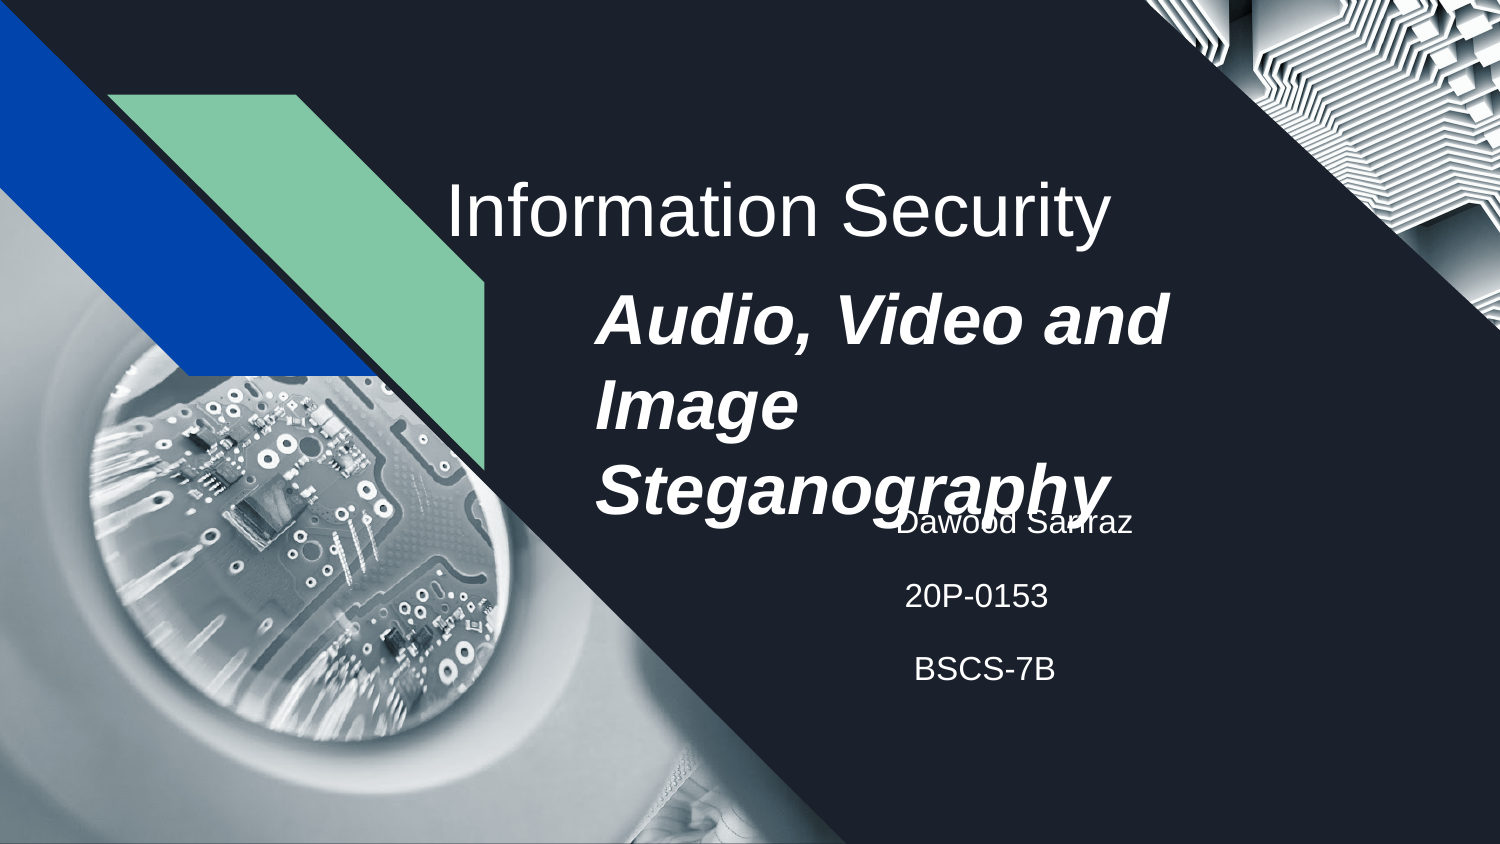

Information Security
# Audio, Video and Image
Steganography

      Dawood Sarfraz
       20P-0153
        BSCS-7B